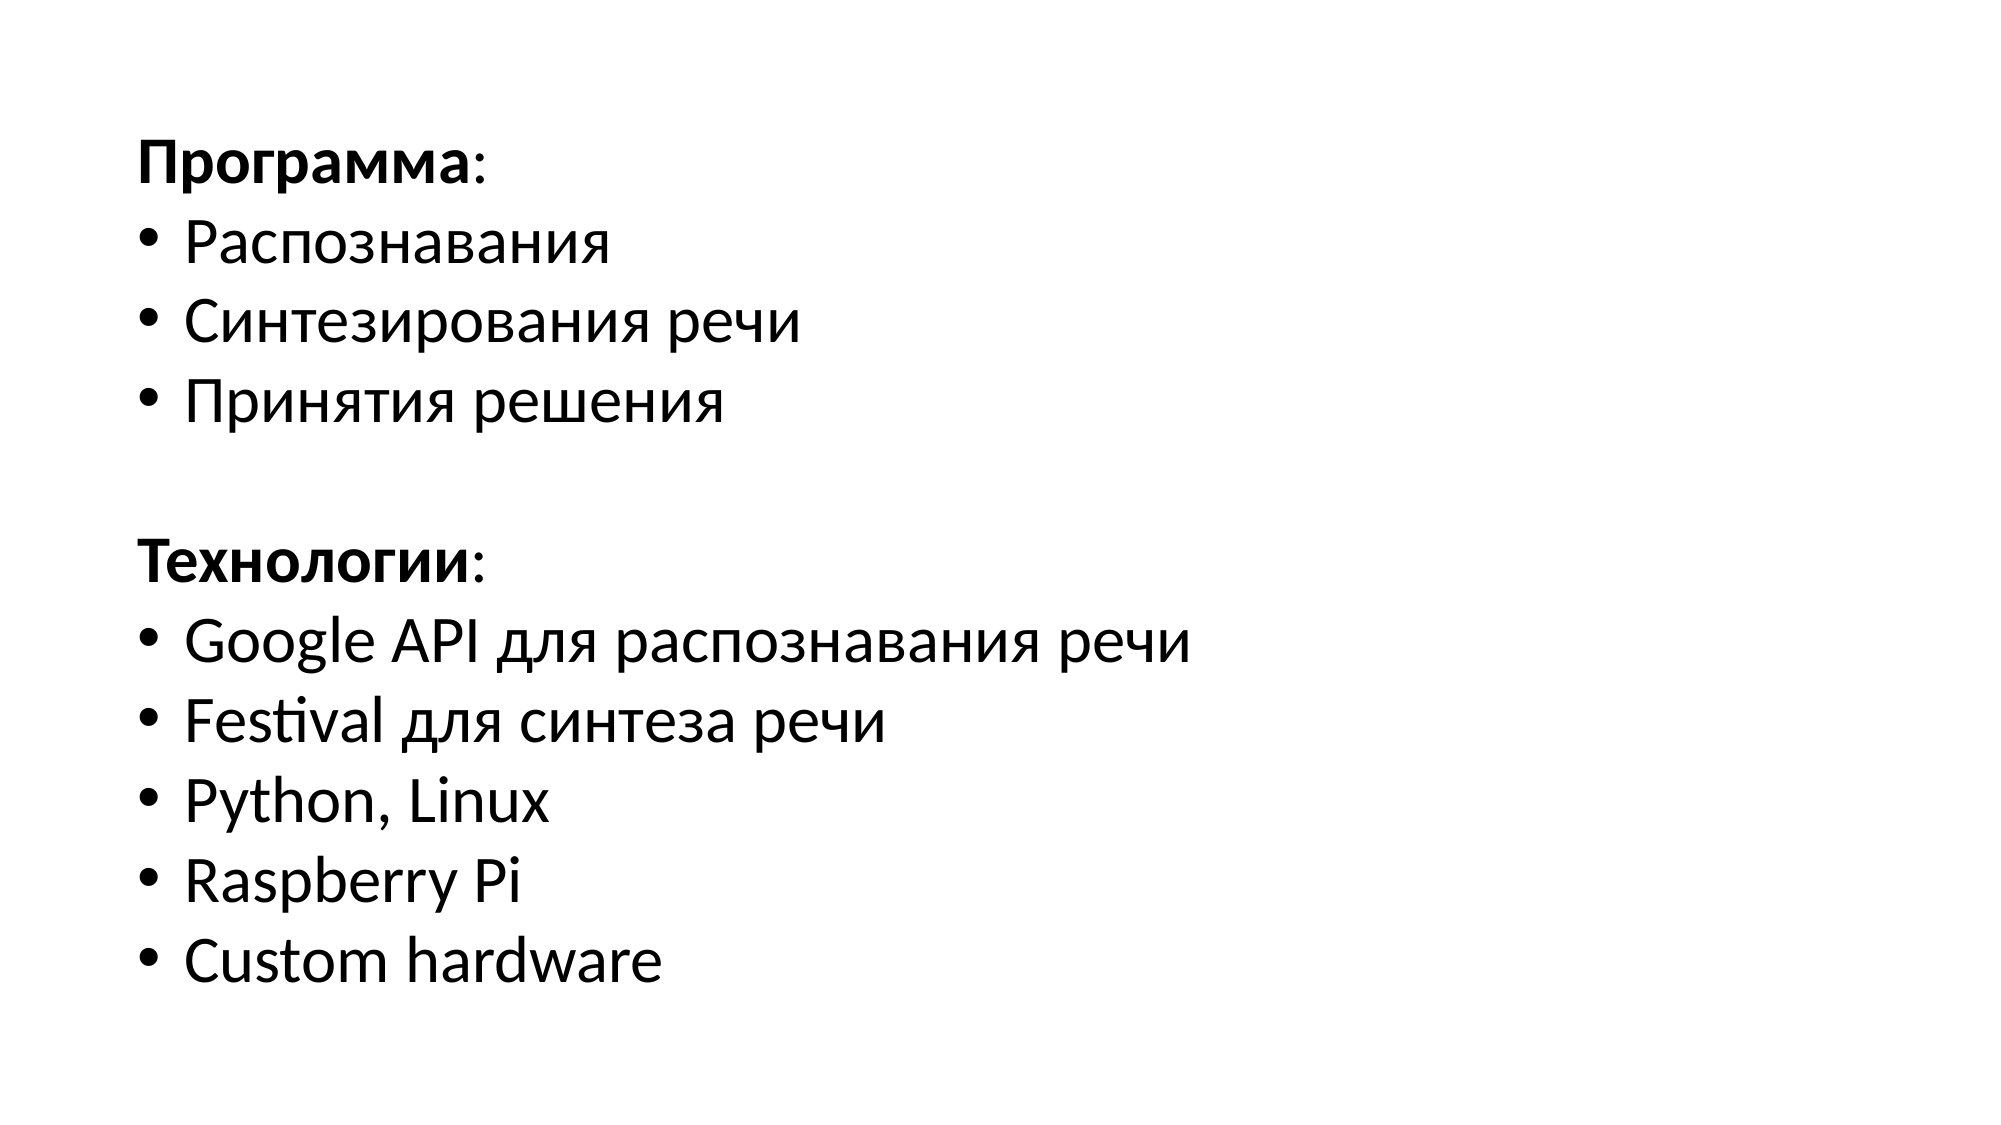

Программа:
Распознавания
Синтезирования речи
Принятия решения

Технологии:
Google API для распознавания речи
Festival для синтеза речи
Python, Linux
Raspberry Pi
Custom hardware